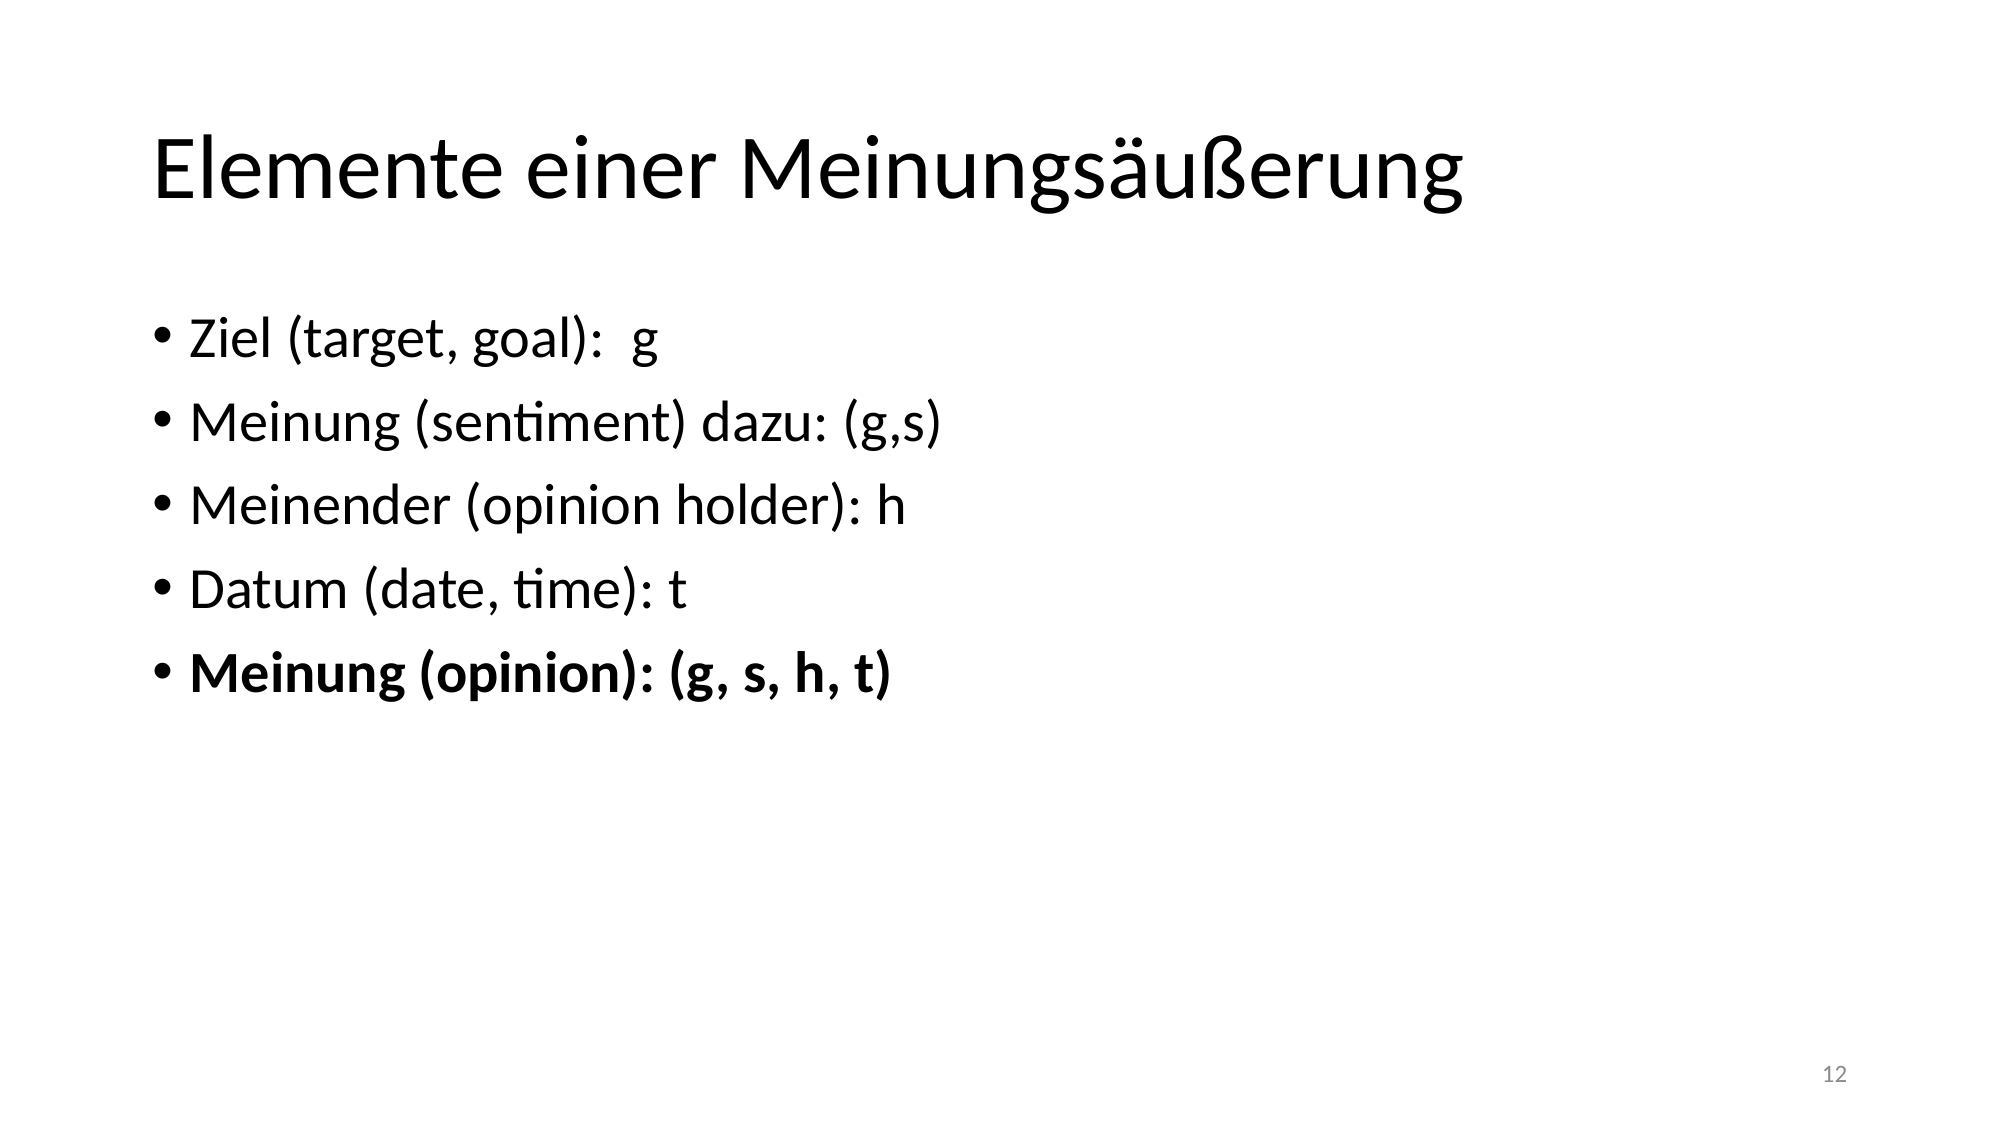

# Elemente einer Meinungsäußerung
Ziel (target, goal):  g
Meinung (sentiment) dazu: (g,s)
Meinender (opinion holder): h
Datum (date, time): t
Meinung (opinion): (g, s, h, t)

12